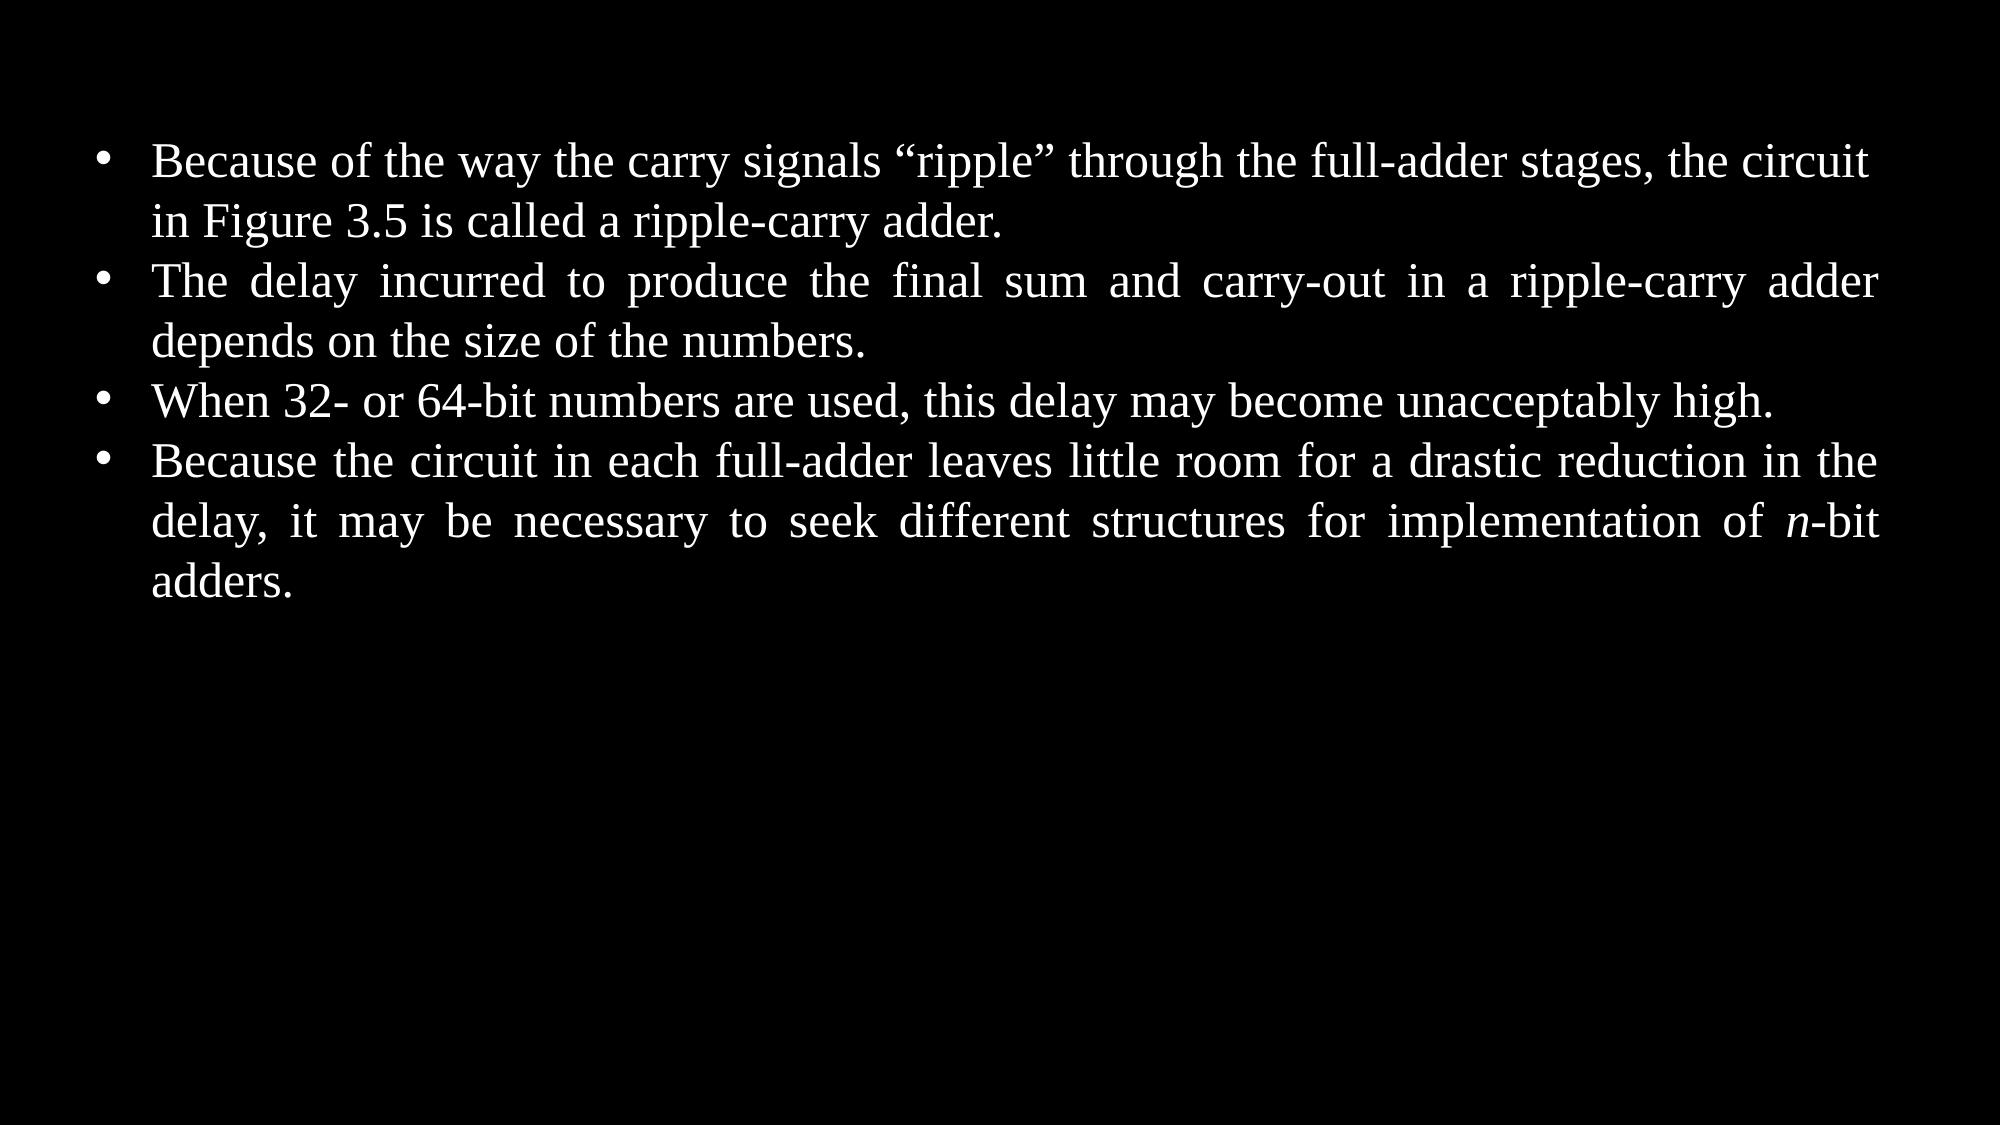

Because of the way the carry signals “ripple” through the full-adder stages, the circuit in Figure 3.5 is called a ripple-carry adder.
The delay incurred to produce the final sum and carry-out in a ripple-carry adder depends on the size of the numbers.
When 32- or 64-bit numbers are used, this delay may become unacceptably high.
Because the circuit in each full-adder leaves little room for a drastic reduction in the delay, it may be necessary to seek different structures for implementation of n-bit adders.